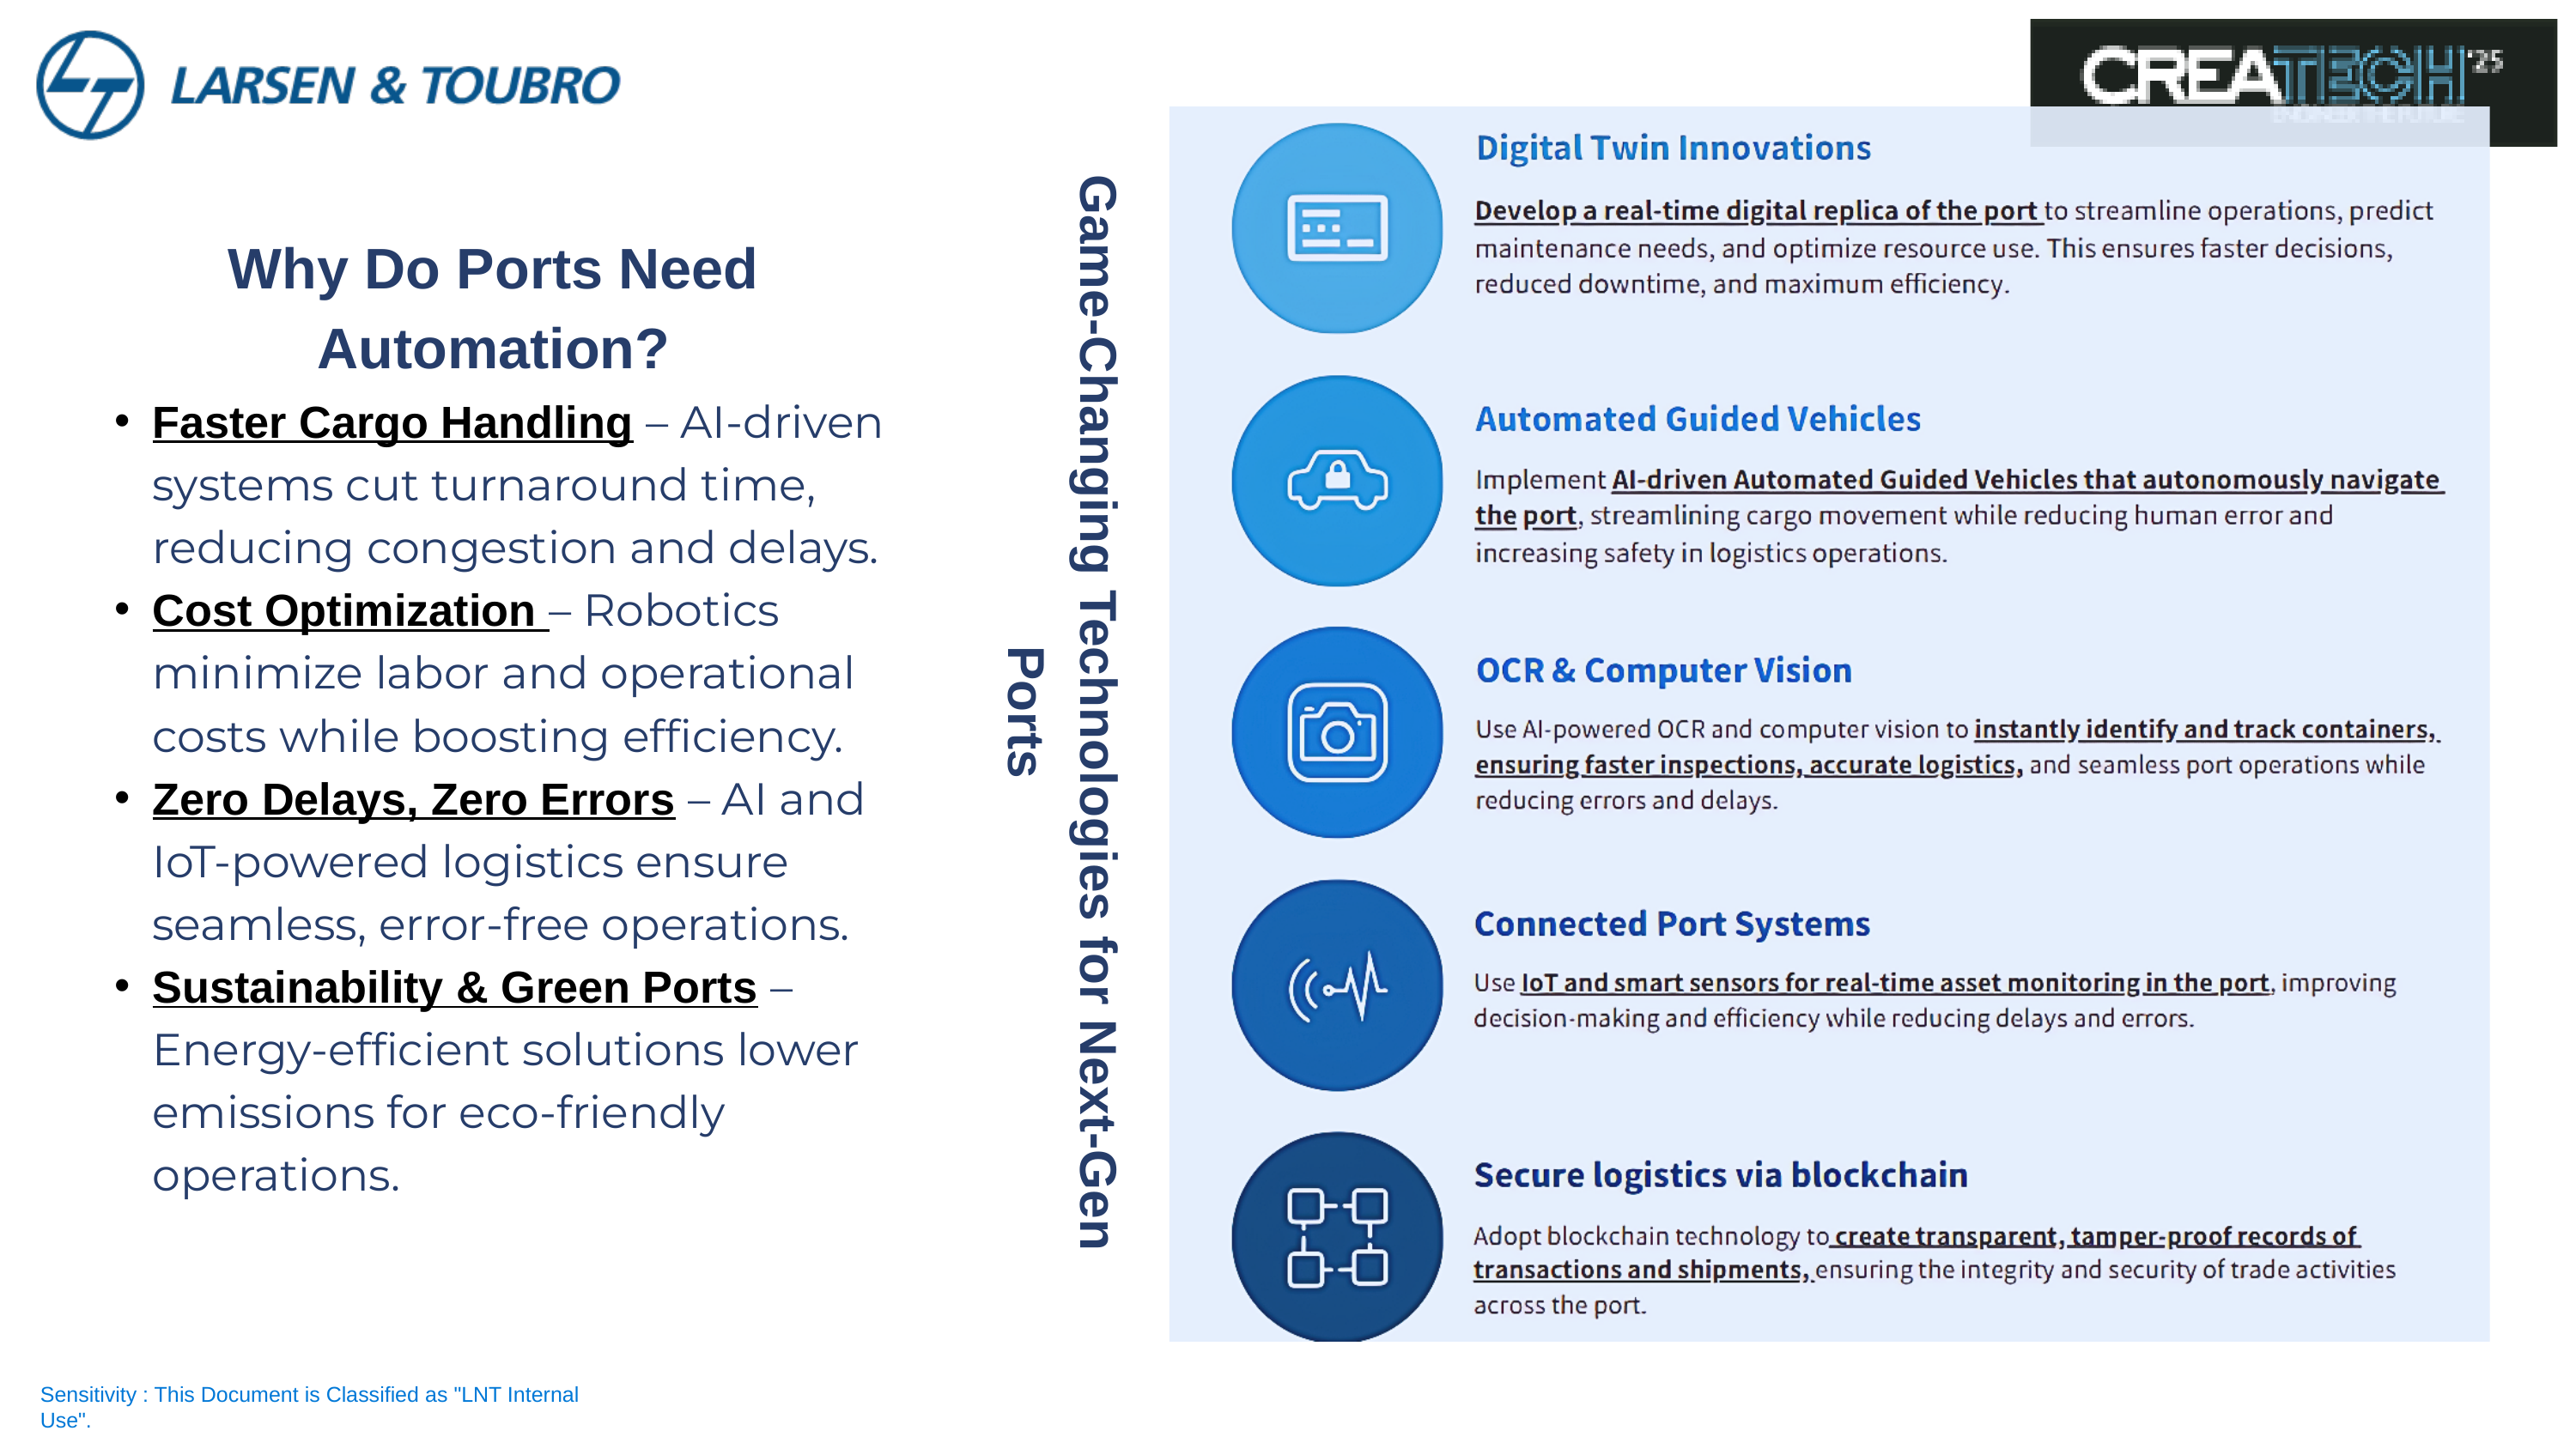

Why Do Ports Need Automation?

Faster Cargo Handling – AI-driven systems cut turnaround time, reducing congestion and delays.
Cost Optimization – Robotics minimize labor and operational costs while boosting efficiency.
Zero Delays, Zero Errors – AI and IoT-powered logistics ensure seamless, error-free operations.
Sustainability & Green Ports – Energy-efficient solutions lower emissions for eco-friendly operations.
Game-Changing Technologies for Next-Gen Ports

Sensitivity : This Document is Classified as "LNT Internal Use".